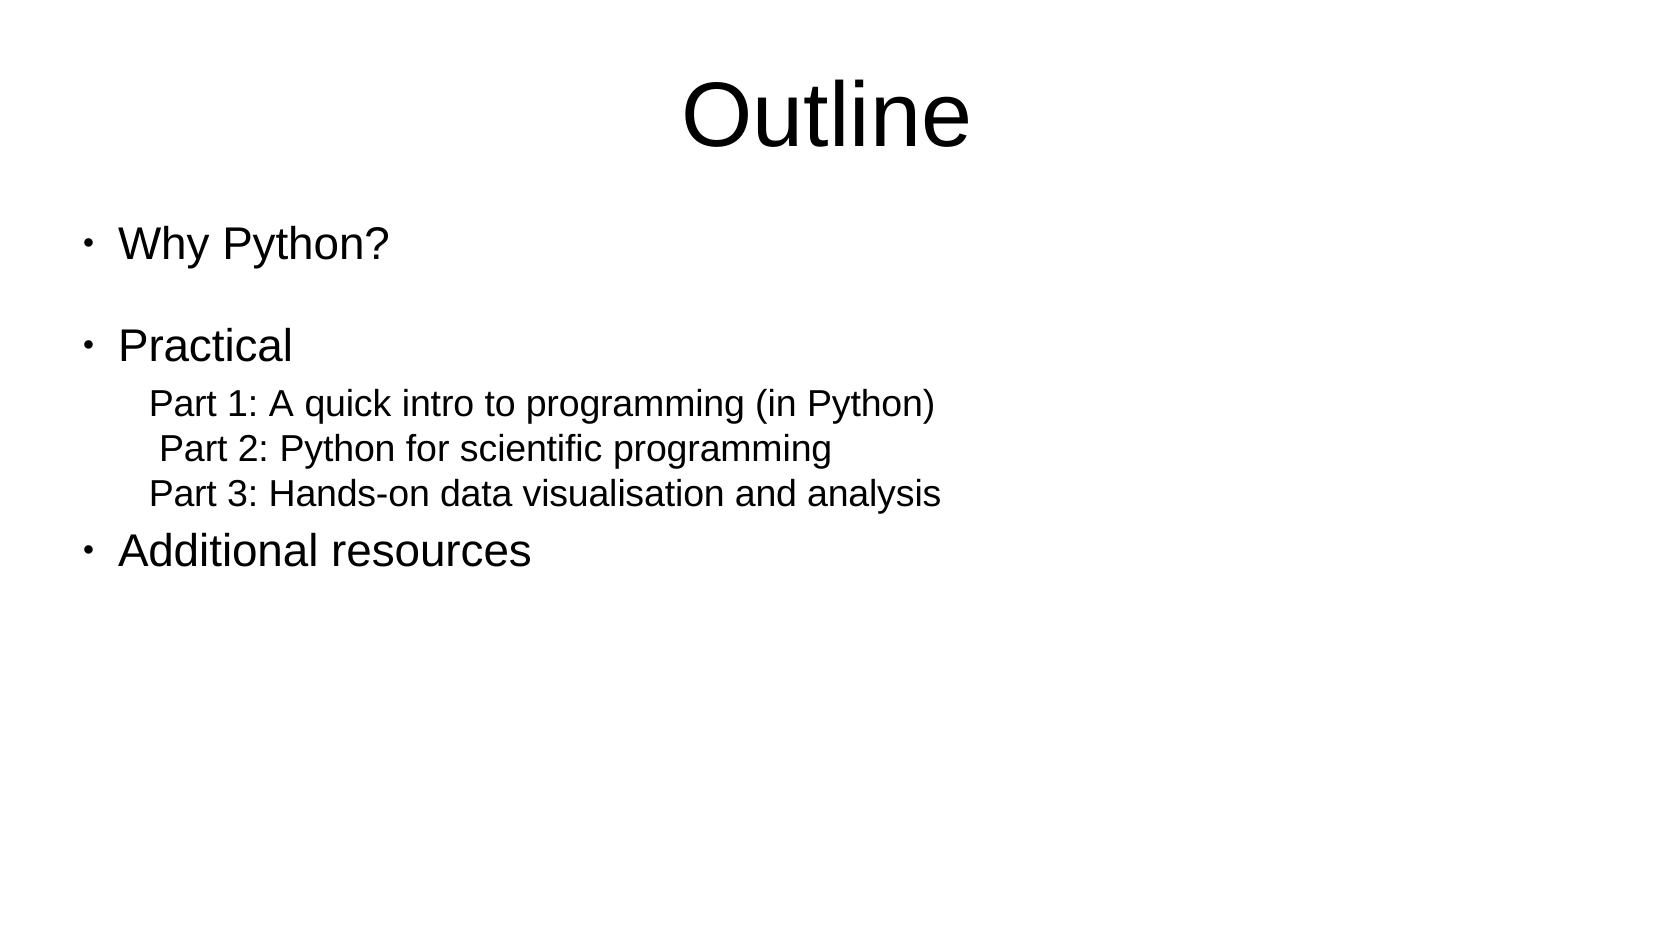

# Outline
Why Python?
●
Practical

●
Part 1: A quick intro to programming (in Python)
 Part 2: Python for scientific programming
Part 3: Hands-on data visualisation and analysis
Additional resources
●